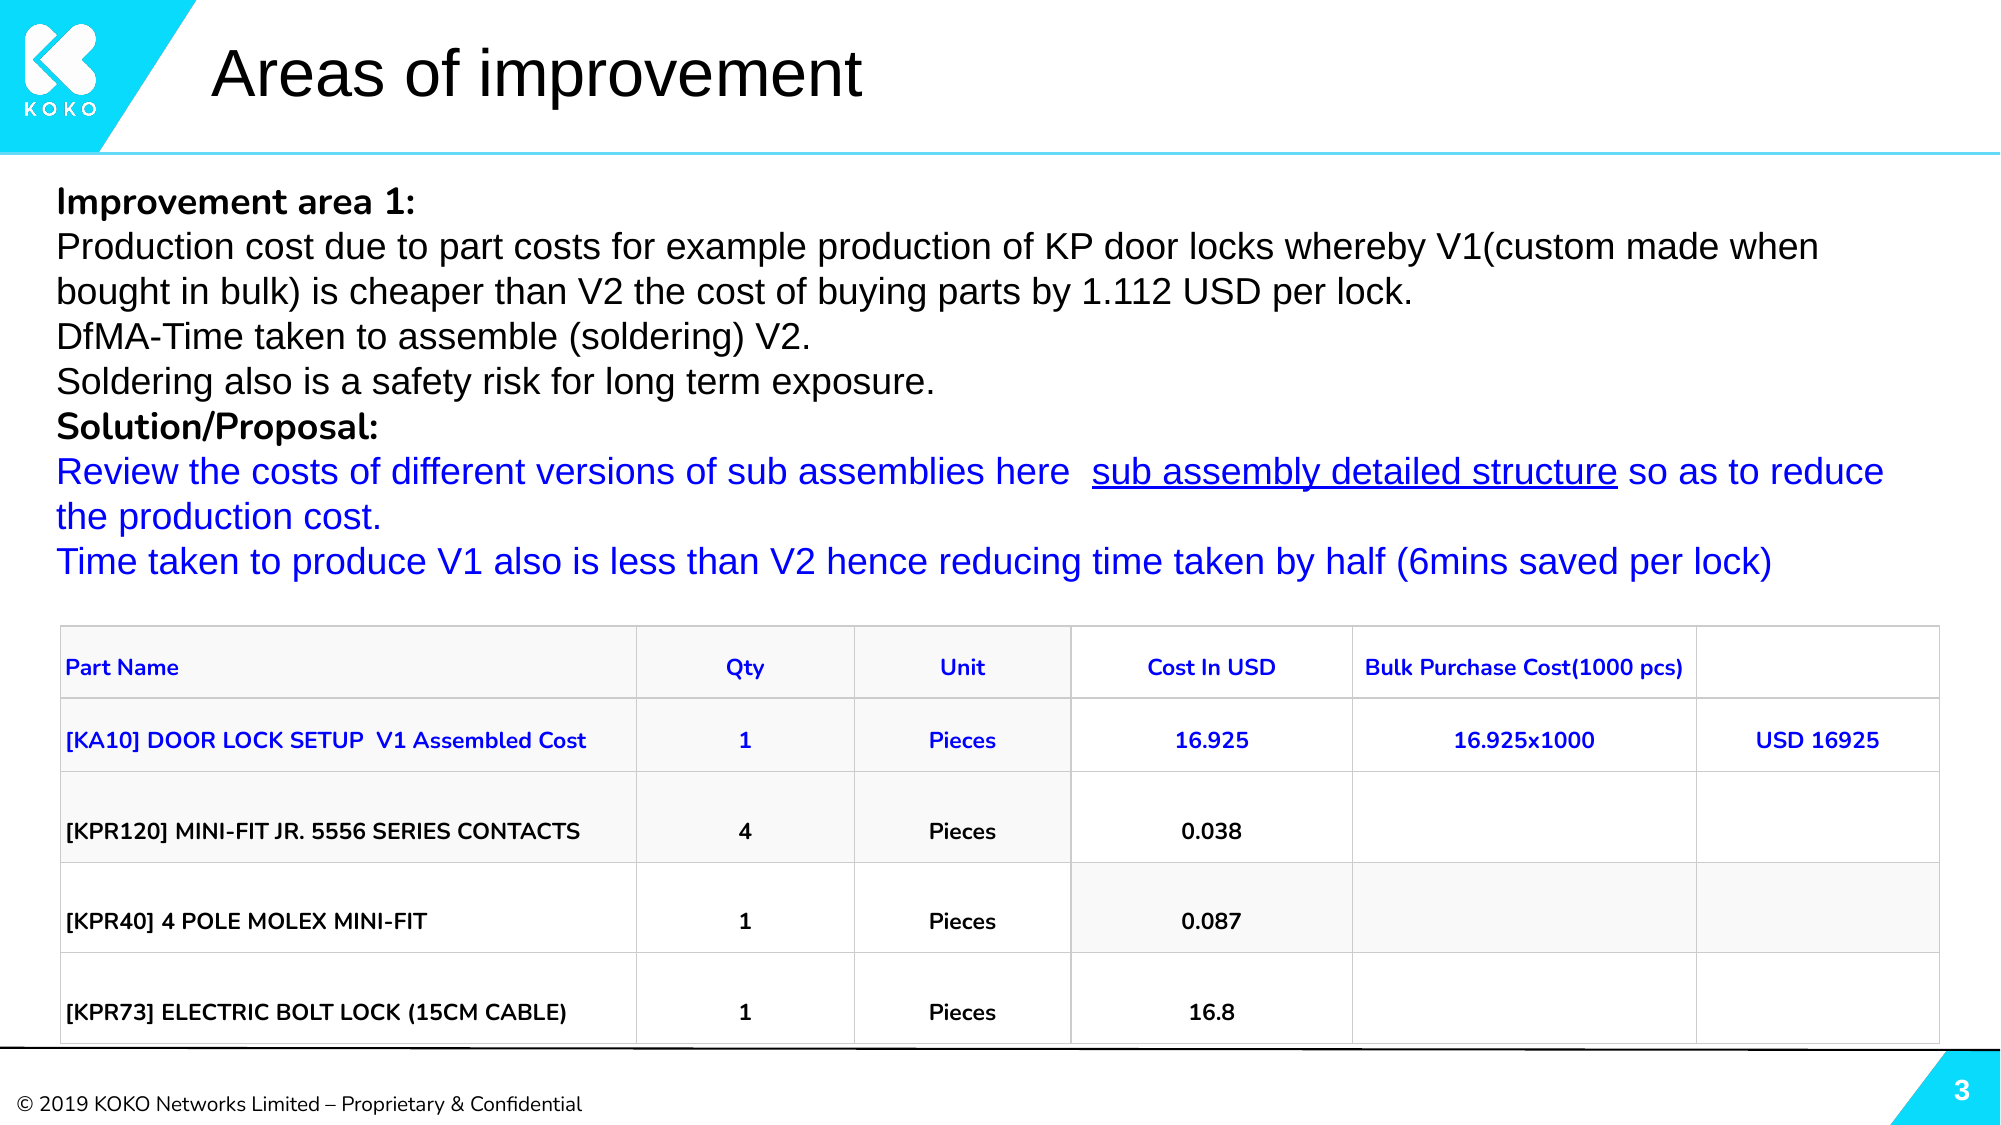

# Areas of improvement

Improvement area 1:
Production cost due to part costs for example production of KP door locks whereby V1(custom made when bought in bulk) is cheaper than V2 the cost of buying parts by 1.112 USD per lock.
DfMA-Time taken to assemble (soldering) V2.
Soldering also is a safety risk for long term exposure.
Solution/Proposal:
Review the costs of different versions of sub assemblies here  sub assembly detailed structure so as to reduce the production cost.
Time taken to produce V1 also is less than V2 hence reducing time taken by half (6mins saved per lock)

| Part Name | Qty | Unit | Cost In USD | Bulk Purchase Cost(1000 pcs) |  |
| --- | --- | --- | --- | --- | --- |
| [KA10] DOOR LOCK SETUP V1 Assembled Cost | 1 | Pieces | 16.925 | 16.925x1000 | USD 16925 |
| [KPR120] MINI-FIT JR. 5556 SERIES CONTACTS | 4 | Pieces | 0.038 |  |  |
| [KPR40] 4 POLE MOLEX MINI-FIT | 1 | Pieces | 0.087 |  |  |
| [KPR73] ELECTRIC BOLT LOCK (15CM CABLE) | 1 | Pieces | 16.8 |  |  |
3